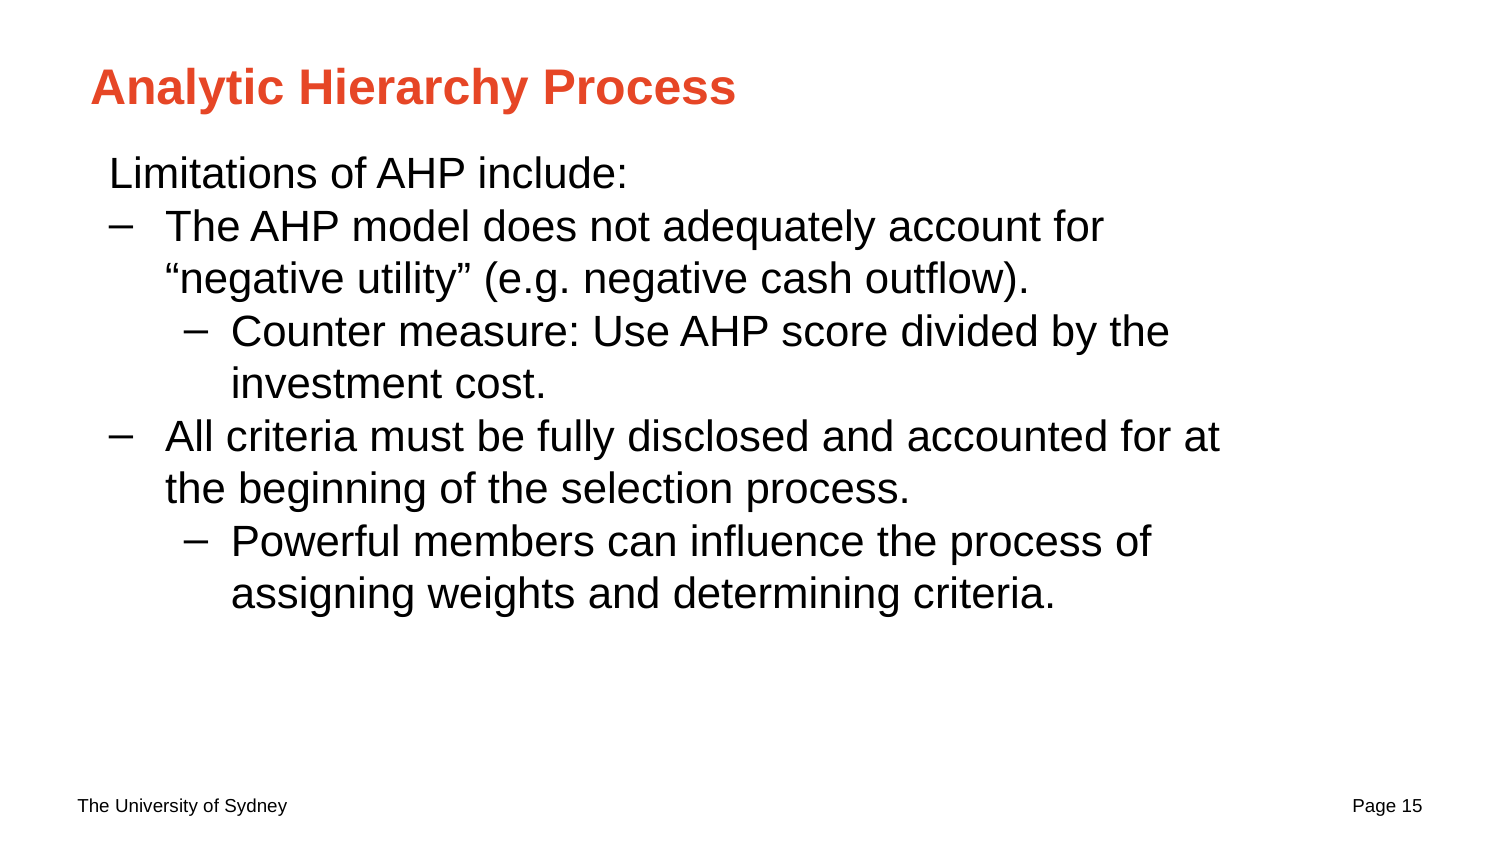

# Analytic Hierarchy Process
Limitations of AHP include:
The AHP model does not adequately account for “negative utility” (e.g. negative cash outflow).
Counter measure: Use AHP score divided by the investment cost.
All criteria must be fully disclosed and accounted for at the beginning of the selection process.
Powerful members can influence the process of assigning weights and determining criteria.